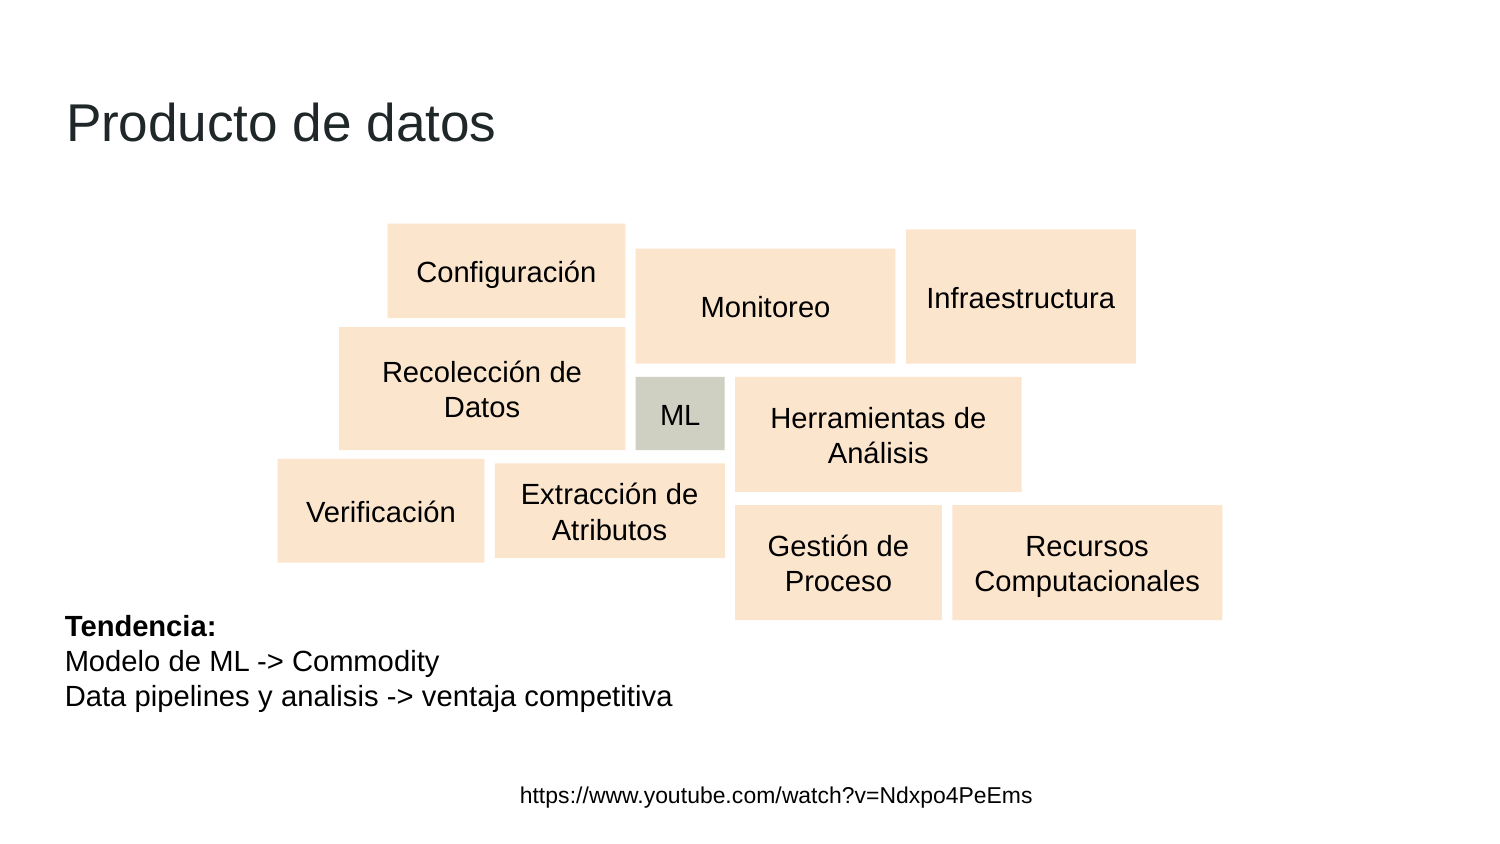

# Producto de datos
Configuración
Infraestructura
Monitoreo
Recolección de Datos
ML
Herramientas de Análisis
Verificación
Extracción de Atributos
Gestión de Proceso
Recursos Computacionales
Tendencia:
Modelo de ML -> Commodity
Data pipelines y analisis -> ventaja competitiva
https://www.youtube.com/watch?v=Ndxpo4PeEms